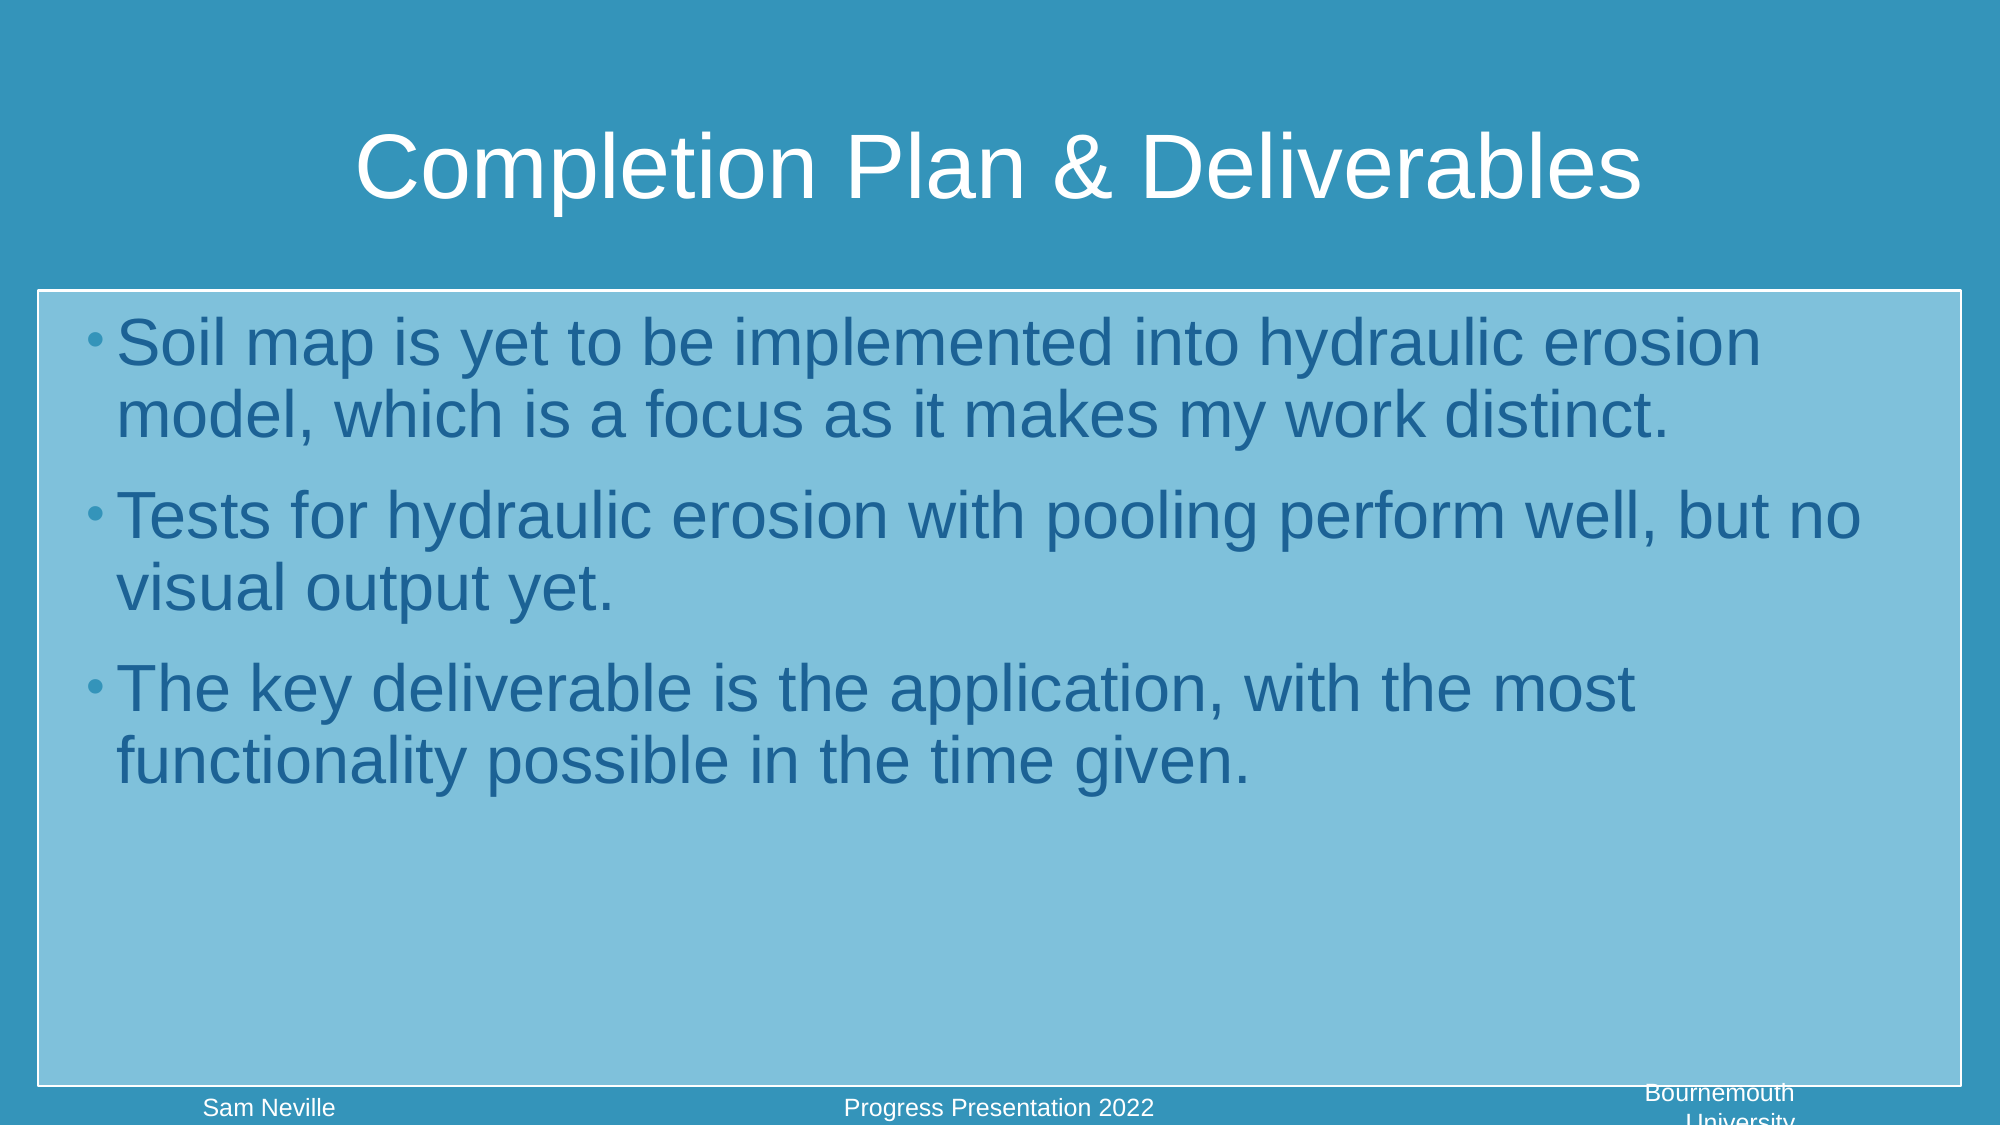

# Completion Plan & Deliverables
Soil map is yet to be implemented into hydraulic erosion model, which is a focus as it makes my work distinct.
Tests for hydraulic erosion with pooling perform well, but no visual output yet.
The key deliverable is the application, with the most functionality possible in the time given.